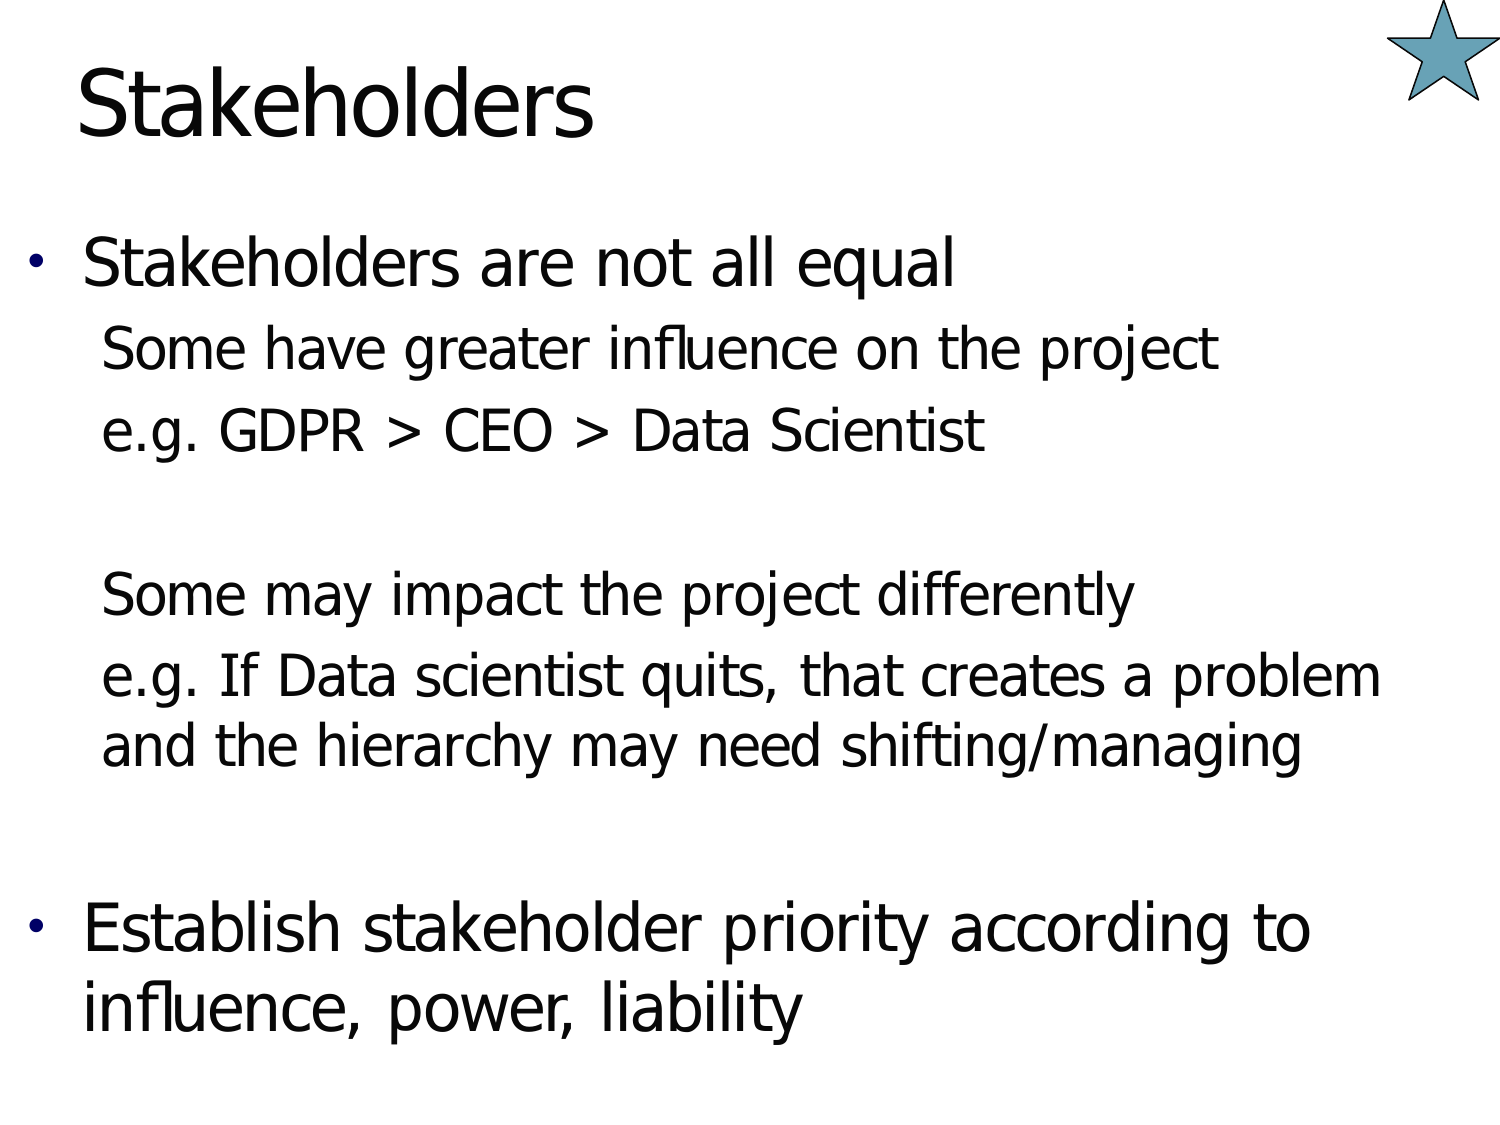

# Stakeholders
Stakeholders are not all equal
Some have greater influence on the project
e.g. GDPR > CEO > Data Scientist

Some may impact the project differently
e.g. If Data scientist quits, that creates a problem and the hierarchy may need shifting/managing

Establish stakeholder priority according to influence, power, liability